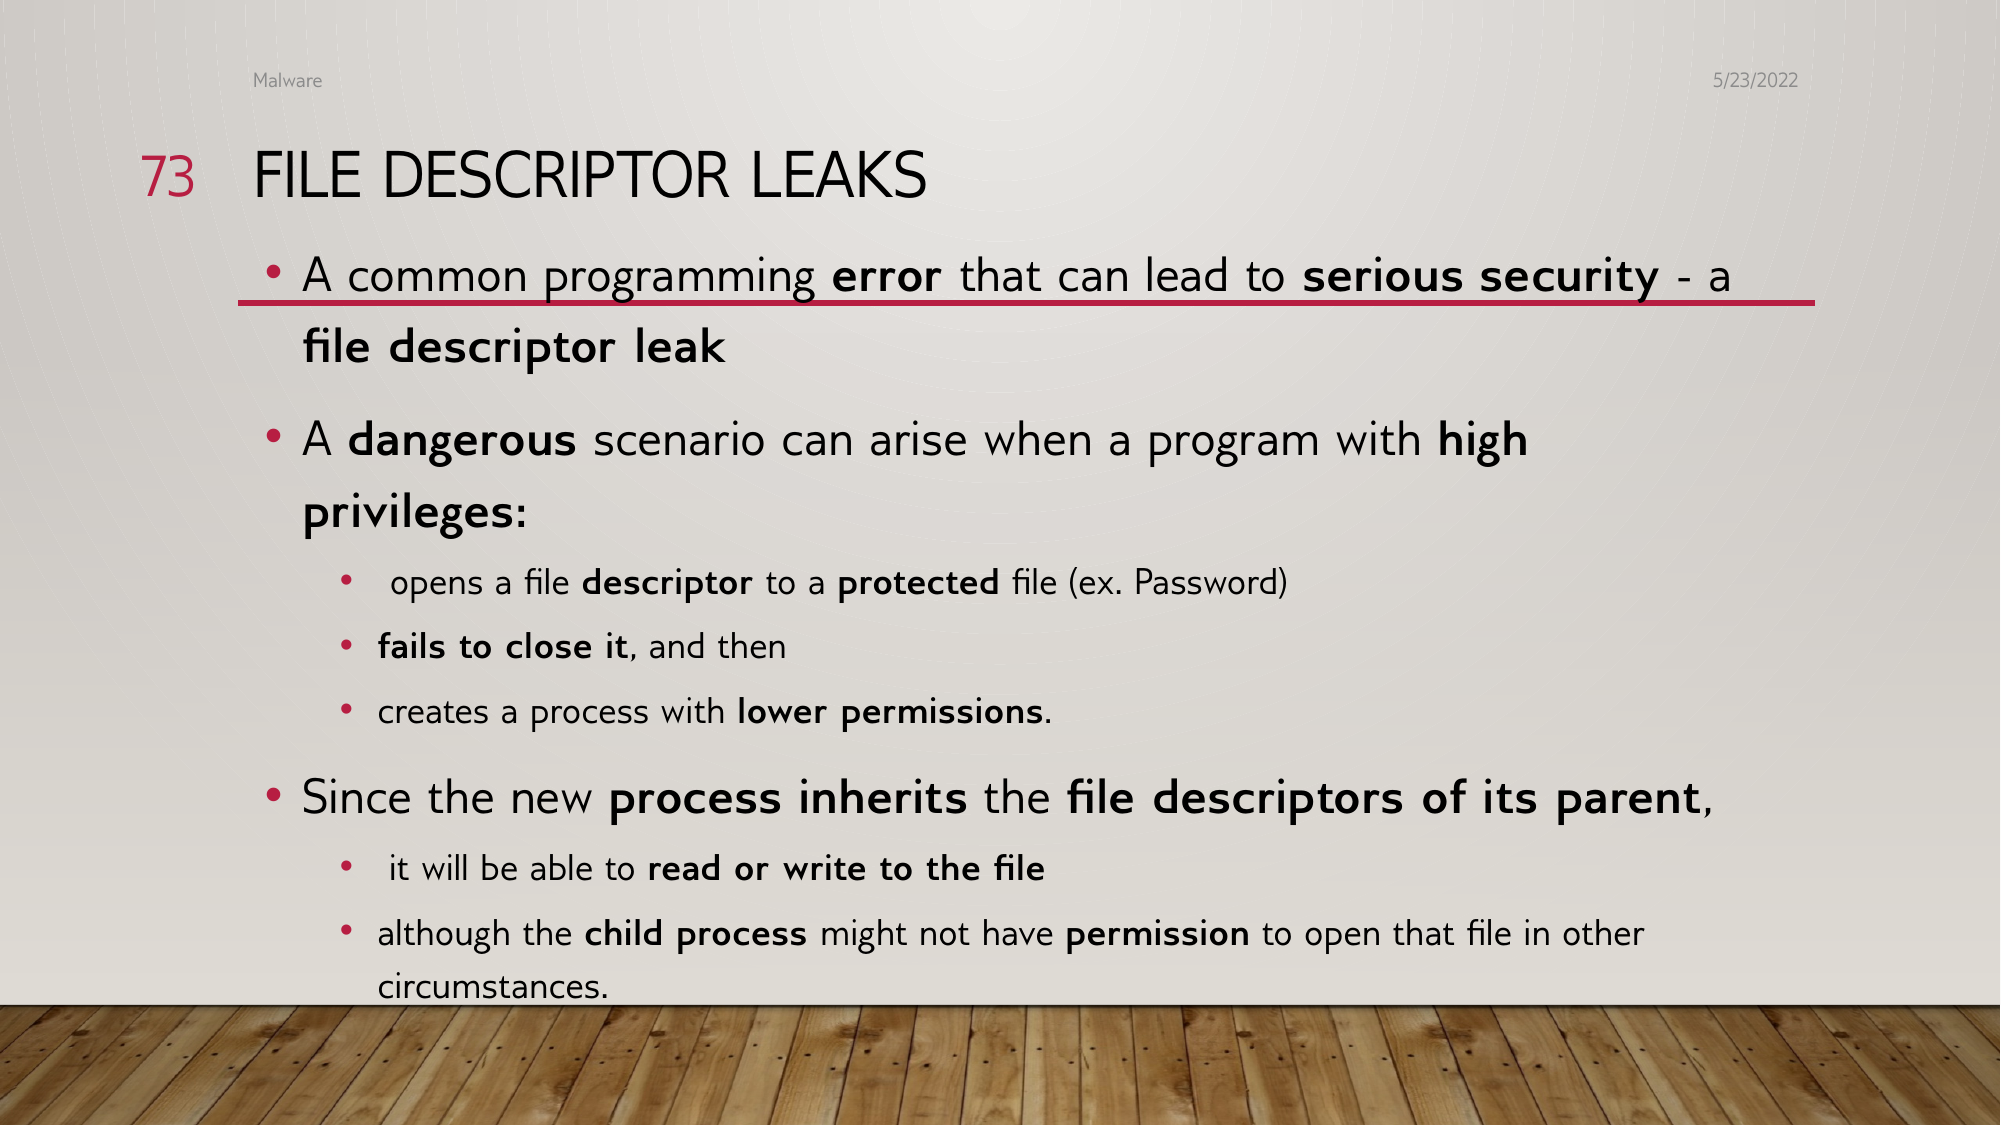

Malware
5/23/2022
73
# File Descriptor Leaks
A common programming error that can lead to serious security - a file descriptor leak
A dangerous scenario can arise when a program with high privileges:
 opens a file descriptor to a protected file (ex. Password)
fails to close it, and then
creates a process with lower permissions.
Since the new process inherits the file descriptors of its parent,
 it will be able to read or write to the file
although the child process might not have permission to open that file in other circumstances.